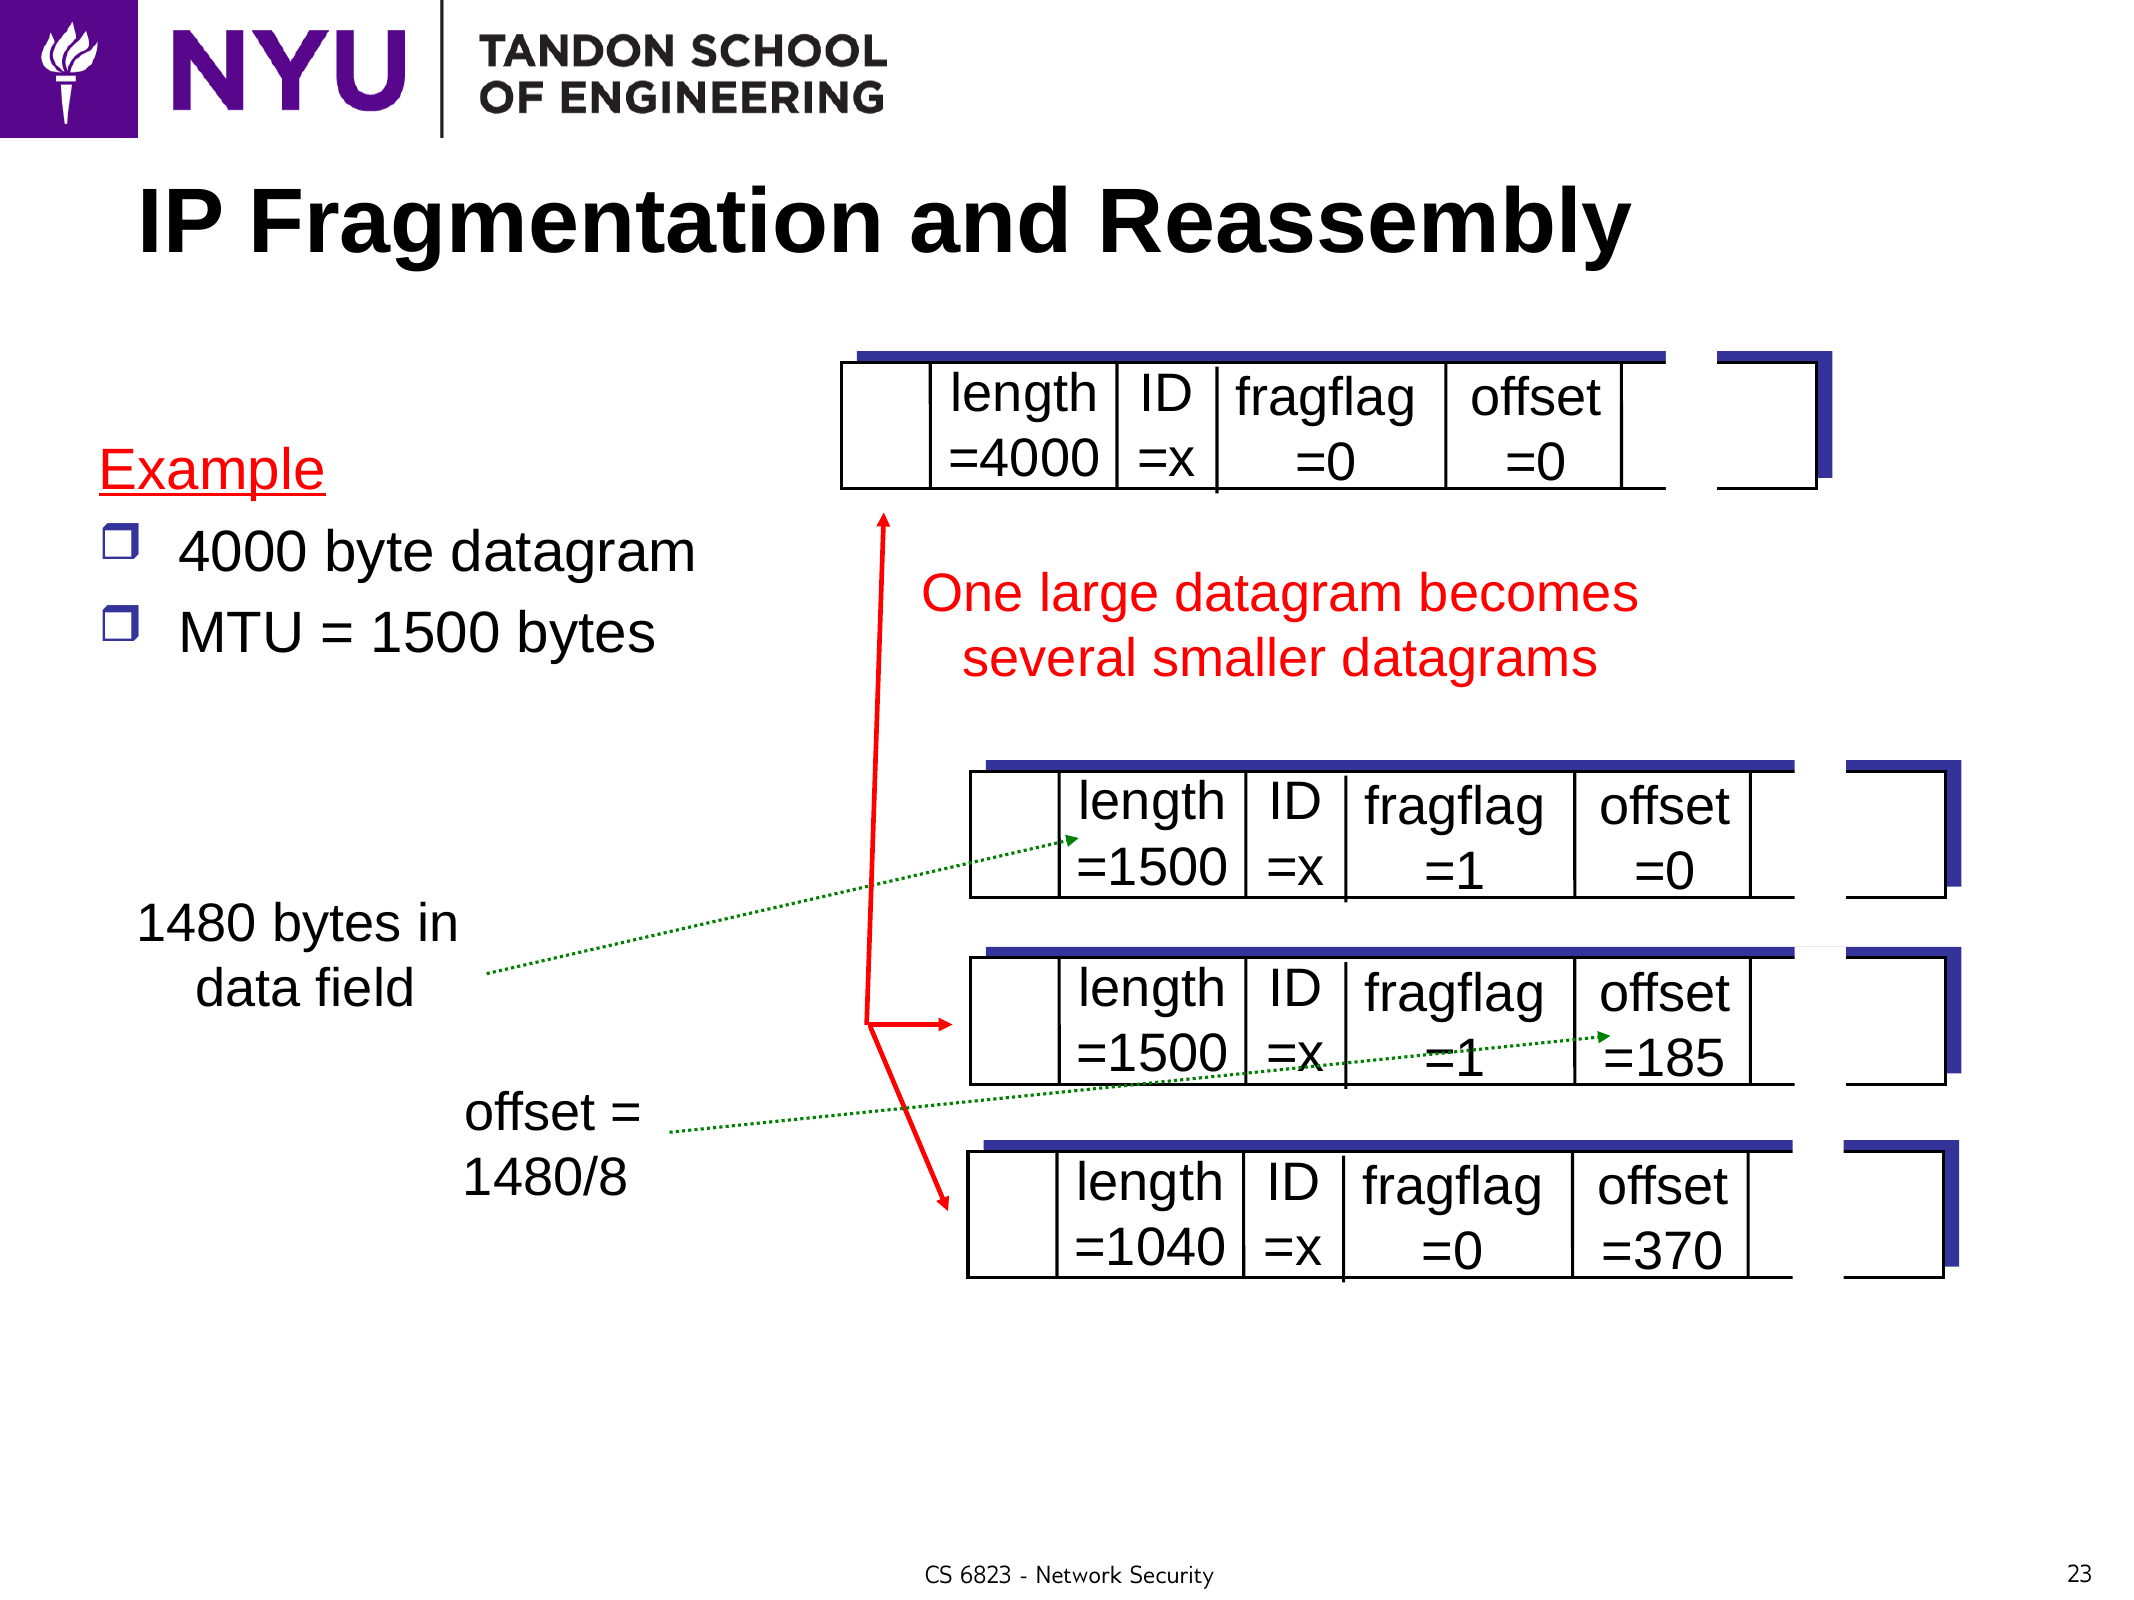

# IP Fragmentation and Reassembly
length
=4000
ID
=x

fragflag
=0
offset
=0

One large datagram becomes
several smaller datagrams
length
=1500
ID
=x

fragflag
=1
offset
=0

length
=1500
ID
=x

fragflag
=1
offset
=185

length
=1040
ID
=x

fragflag
=0
offset
=370

Example
4000 byte datagram
MTU = 1500 bytes

1480 bytes in
data field

offset =
1480/8
23